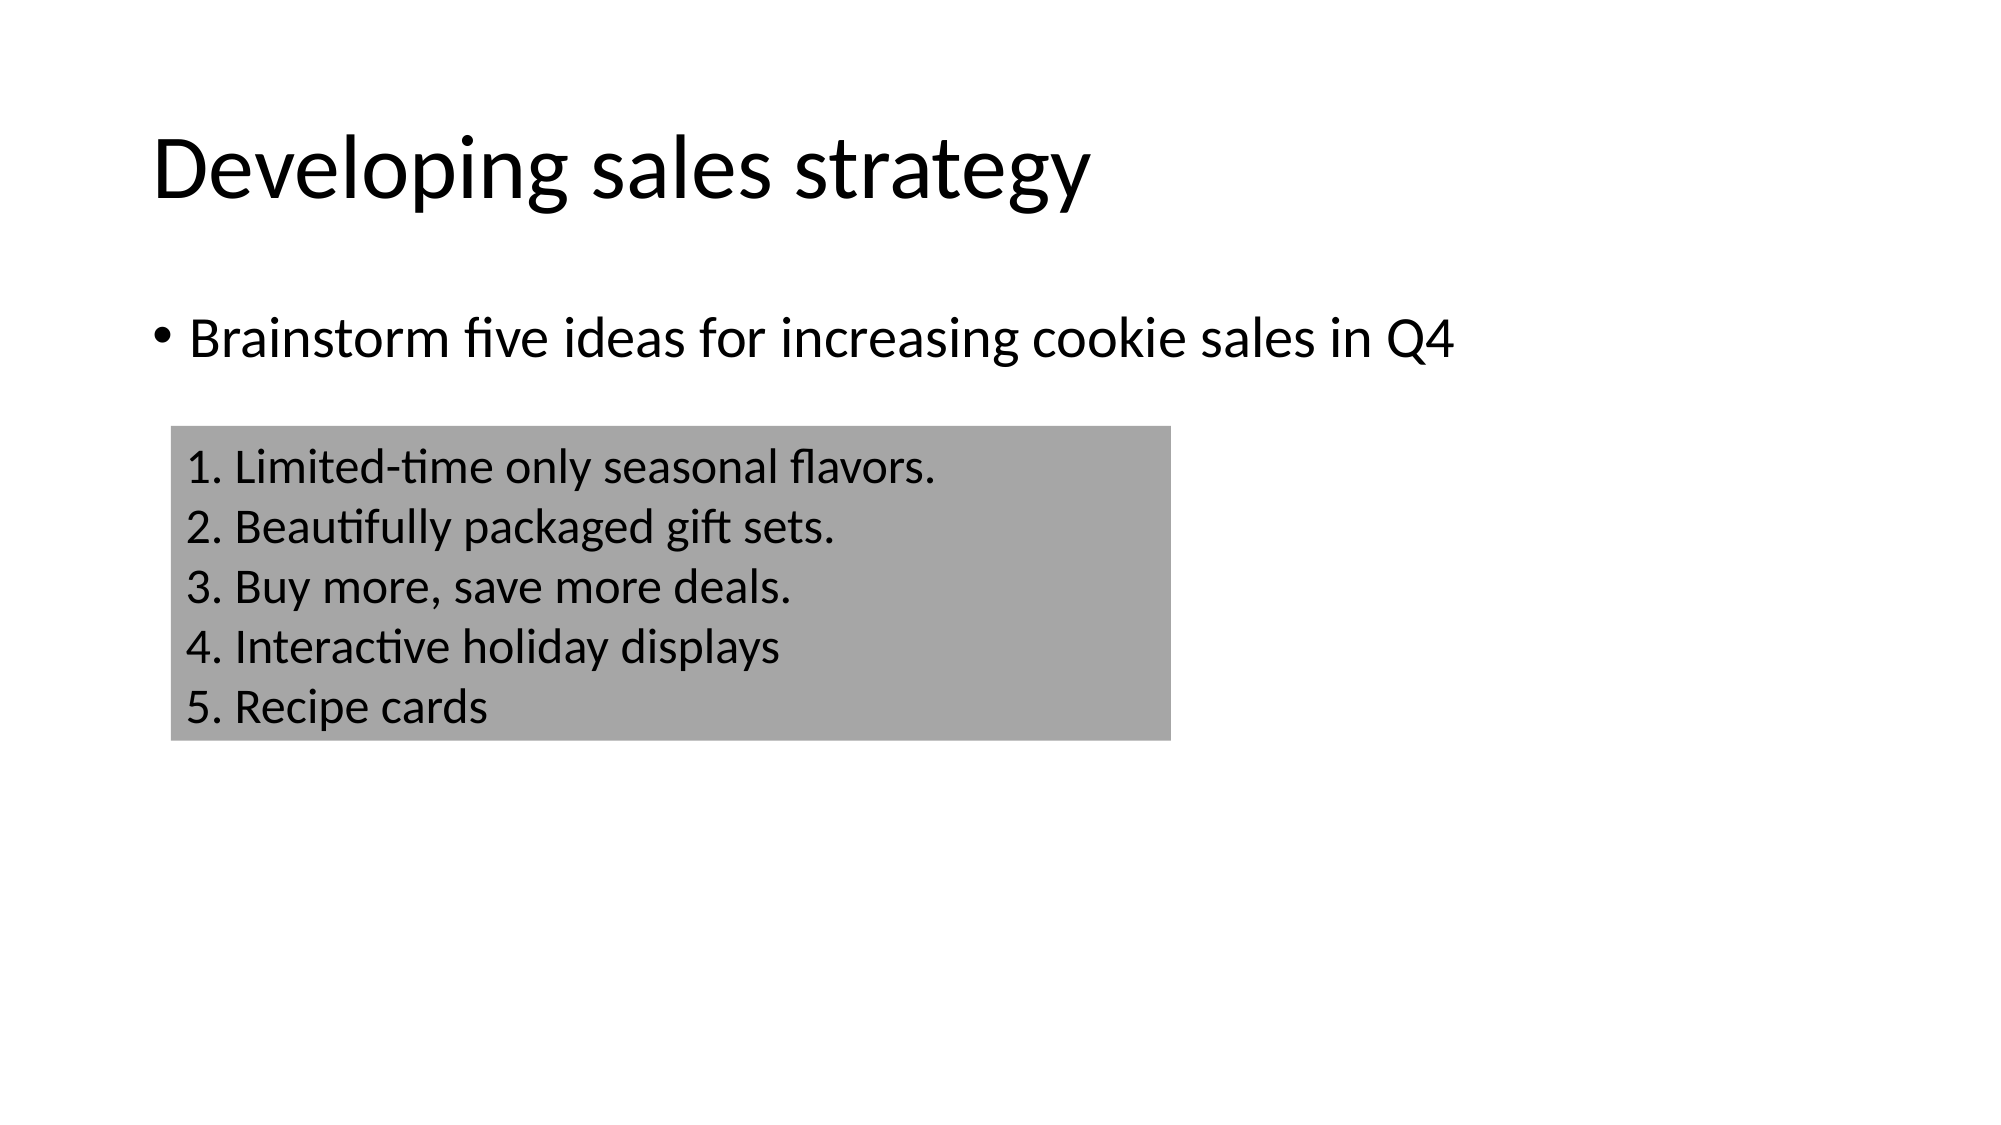

# Developing sales strategy
Brainstorm five ideas for increasing cookie sales in Q4
1. Limited-time only seasonal flavors.
2. Beautifully packaged gift sets.
3. Buy more, save more deals.
4. Interactive holiday displays
5. Recipe cards
59